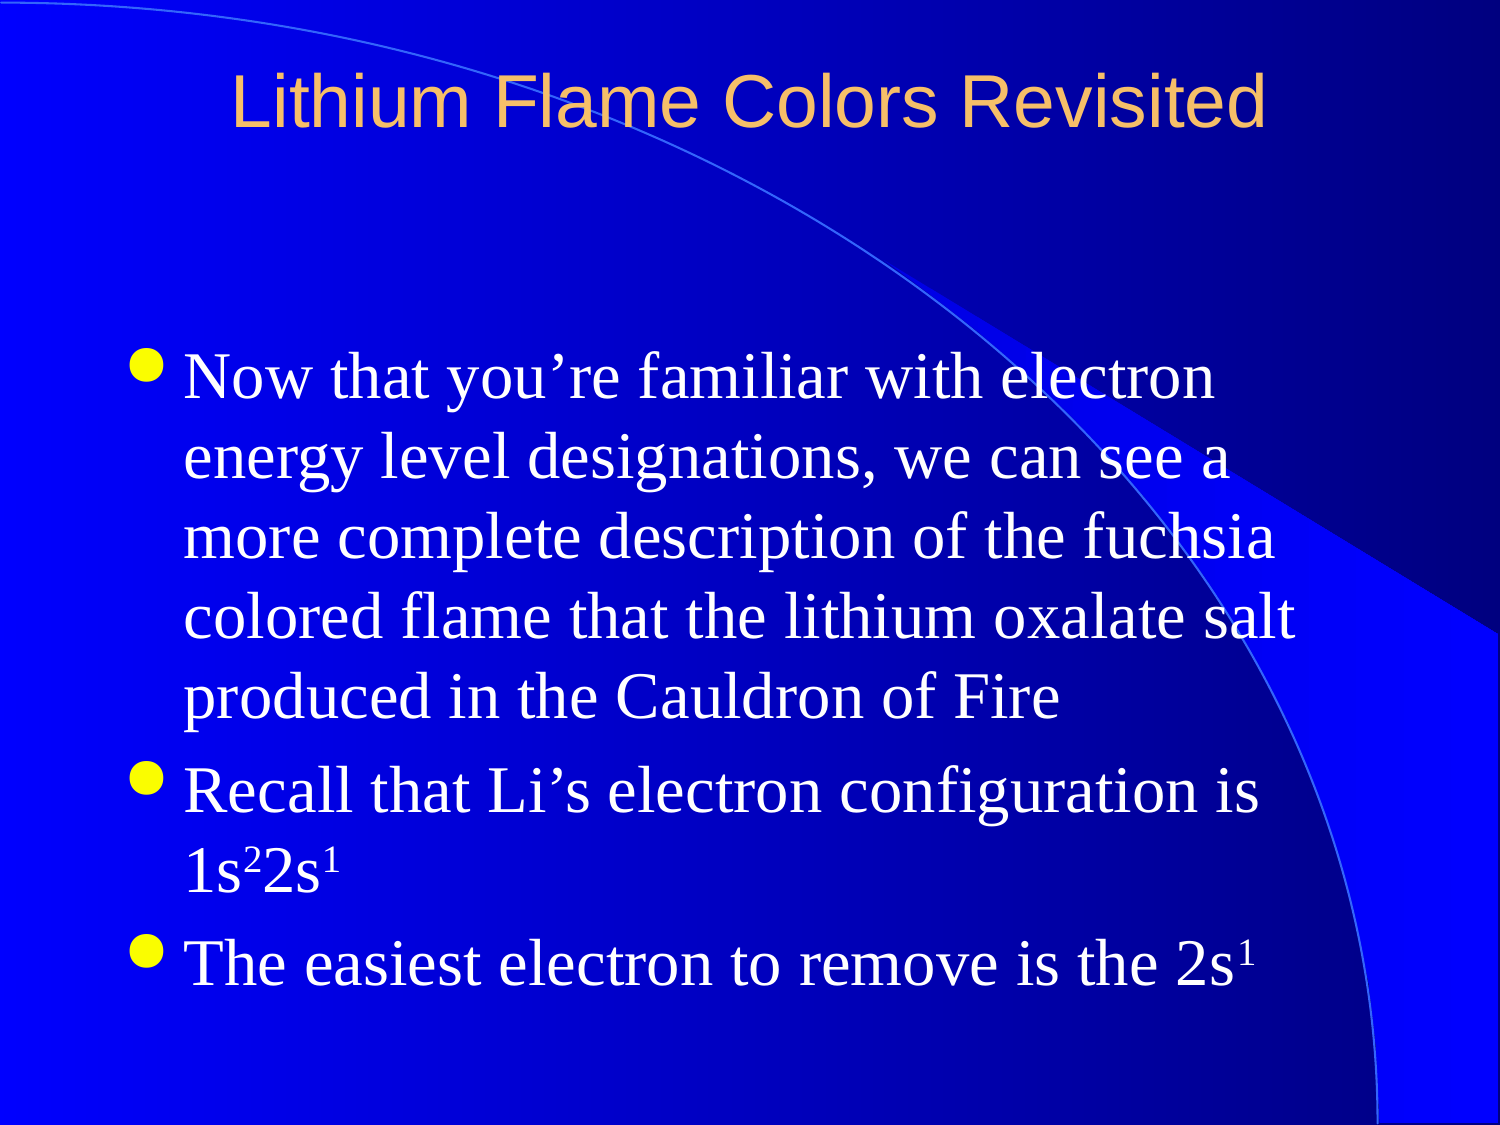

Now that you’re familiar with electron energy level designations, we can see a more complete description of the fuchsia colored flame that the lithium oxalate salt produced in the Cauldron of Fire
Recall that Li’s electron configuration is 1s22s1
The easiest electron to remove is the 2s1
Lithium Flame Colors Revisited